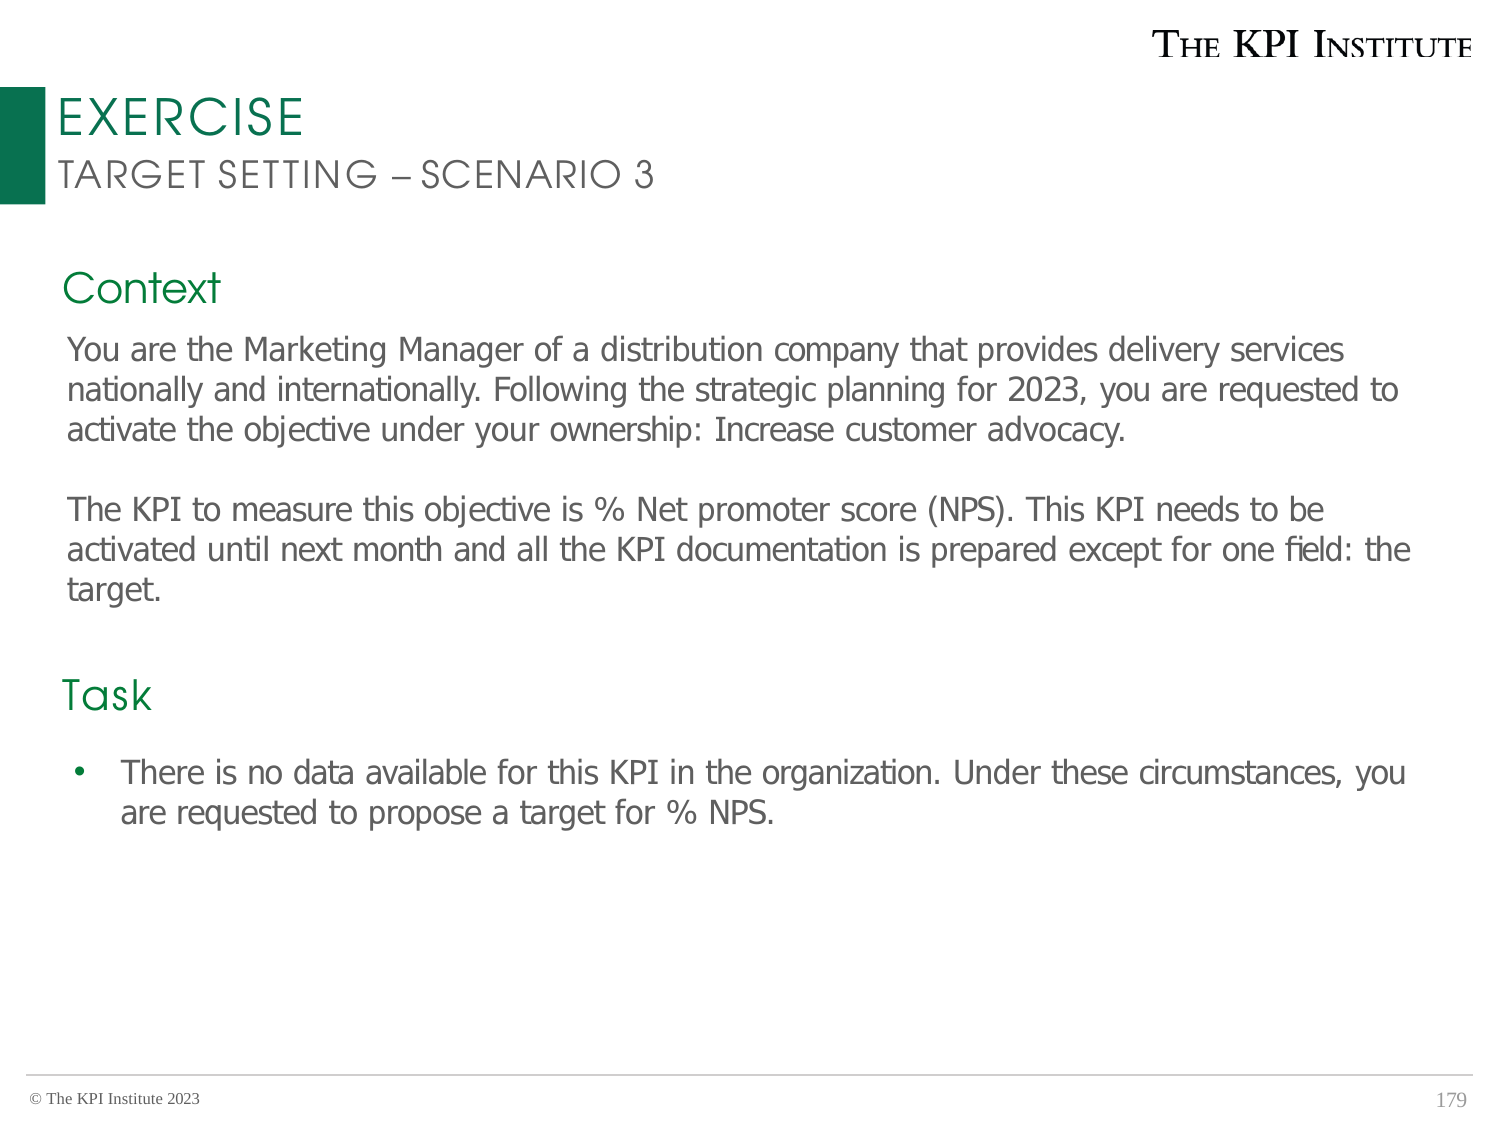

# EXERCISE
TARGET SETTING – SCENARIO 3
Context
You are the Marketing Manager of a distribution company that provides delivery services nationally and internationally. Following the strategic planning for 2023, you are requested to activate the objective under your ownership: Increase customer advocacy.
The KPI to measure this objective is % Net promoter score (NPS). This KPI needs to be activated until next month and all the KPI documentation is prepared except for one field: the target.
Task
There is no data available for this KPI in the organization. Under these circumstances, you are requested to propose a target for % NPS.
179
© The KPI Institute 2023